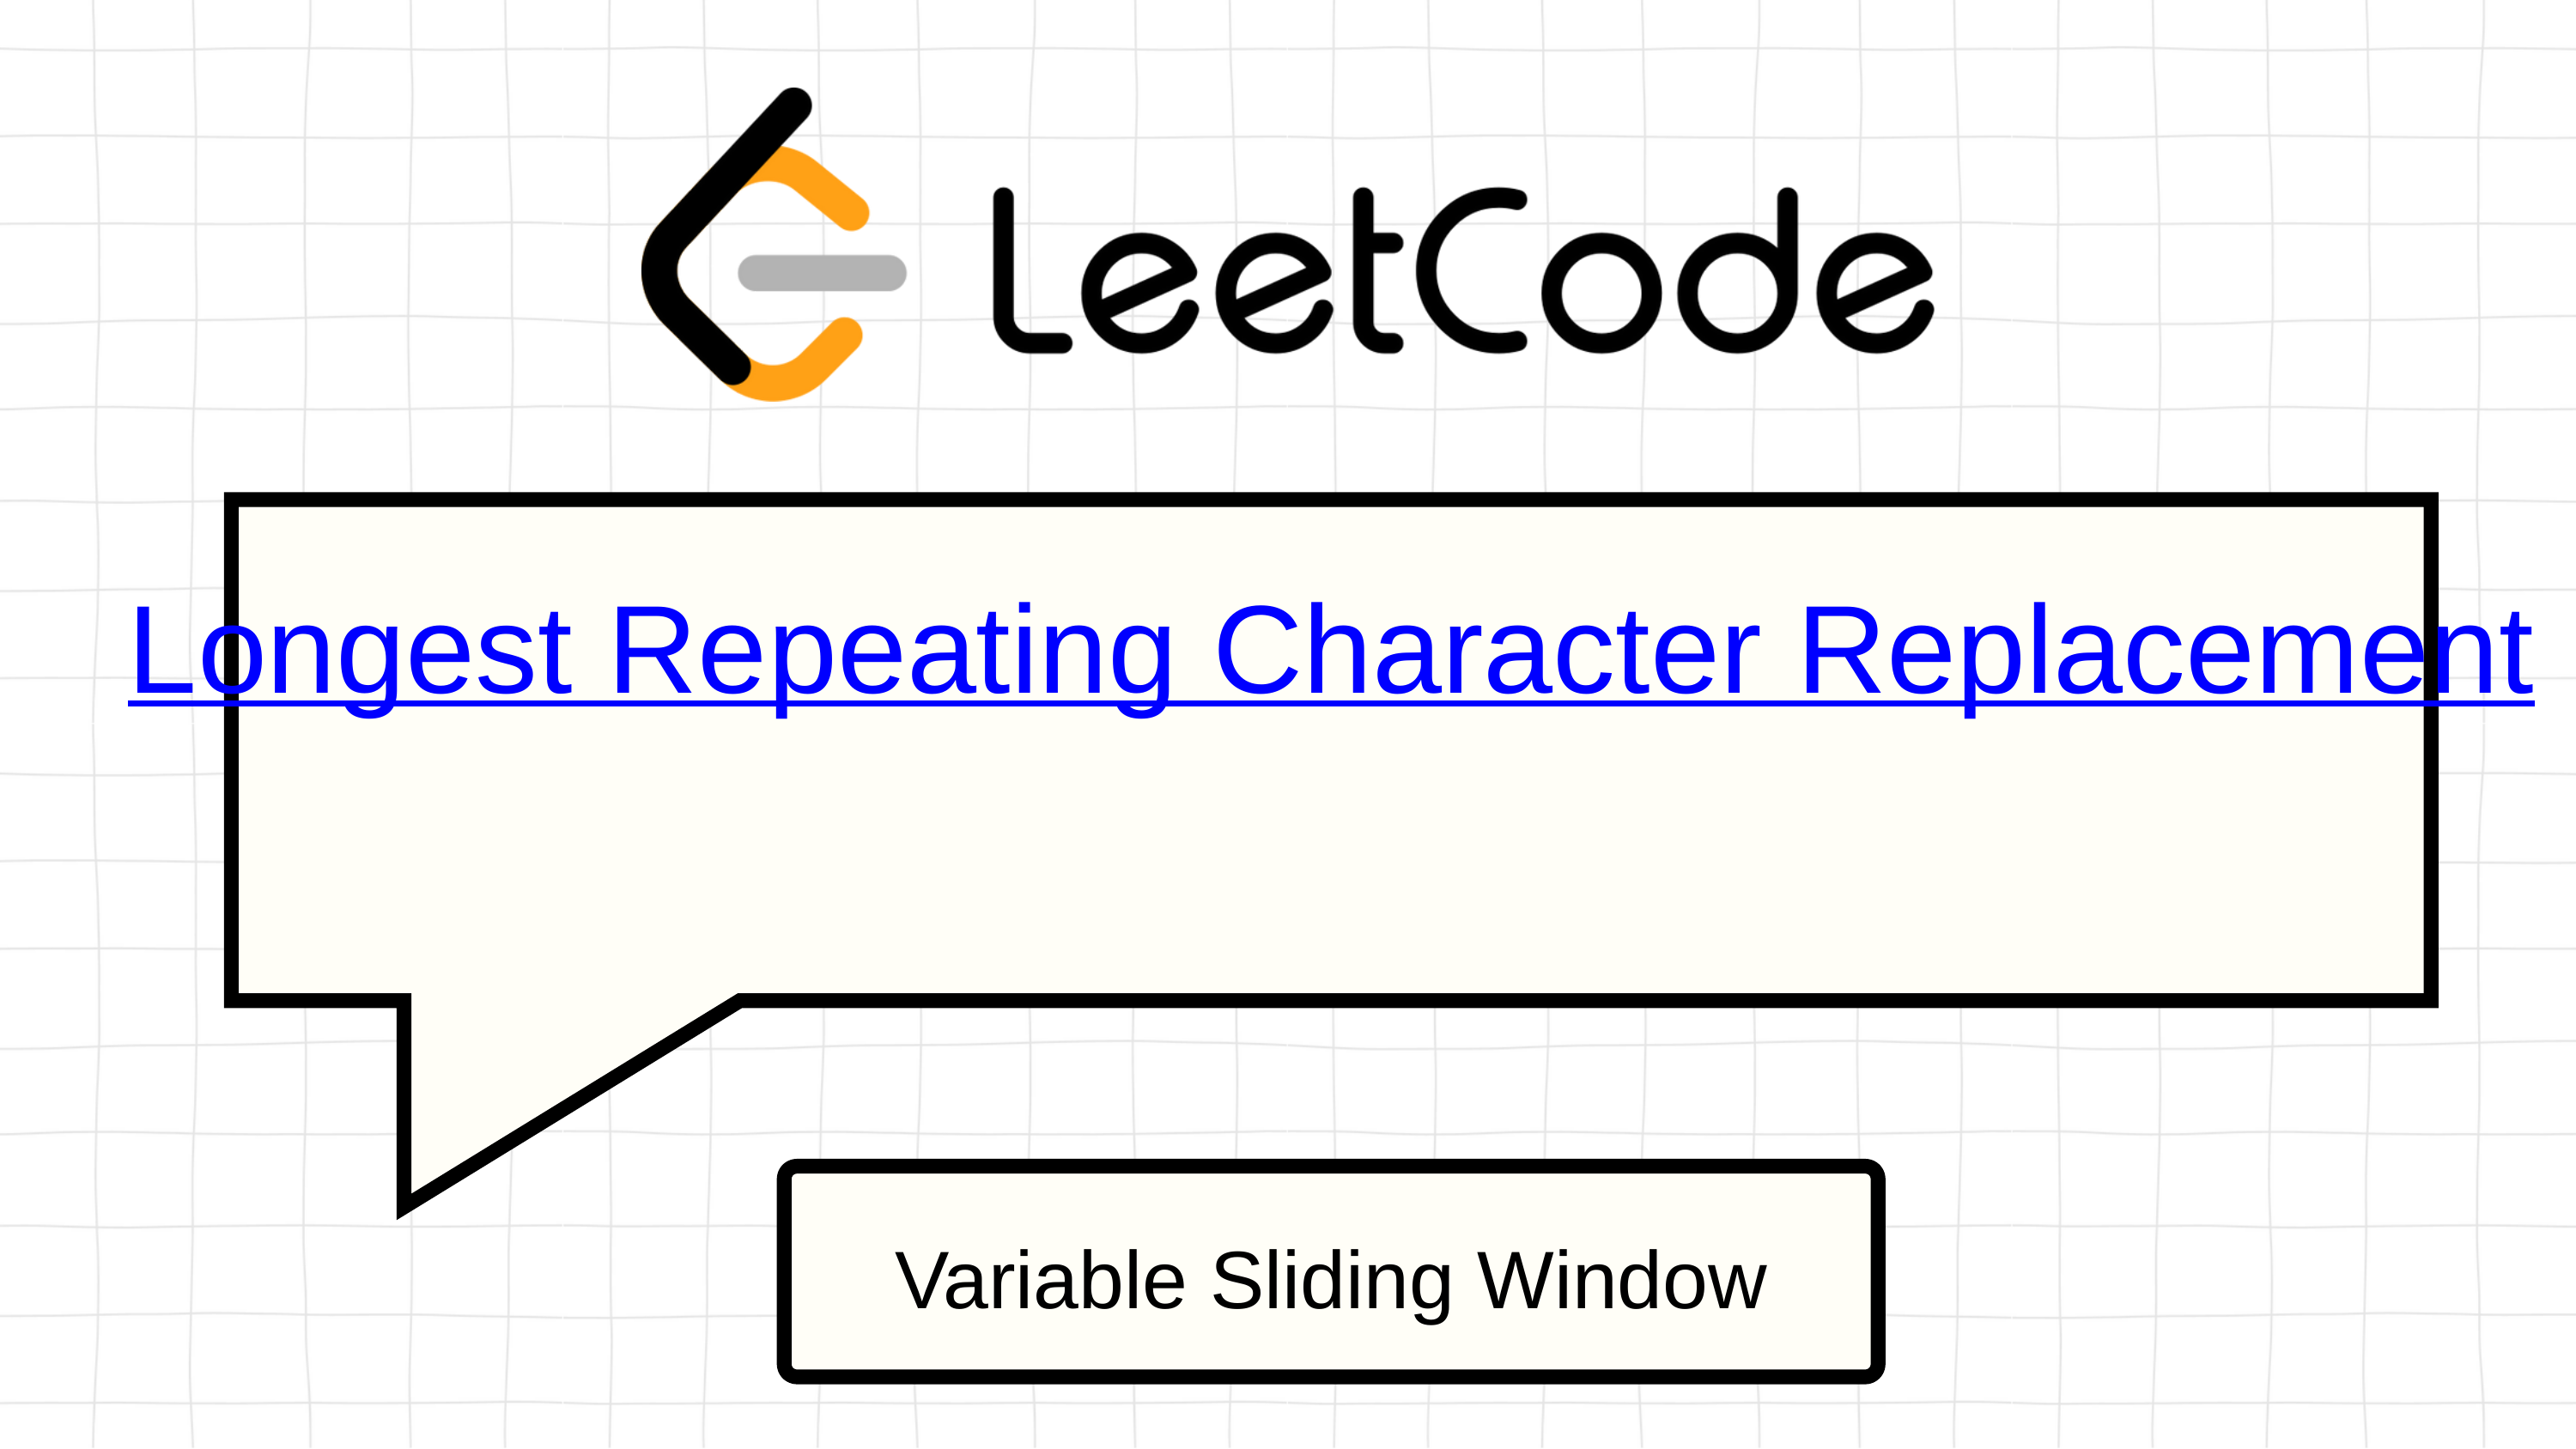

Longest Repeating Character Replacement

Variable Sliding Window